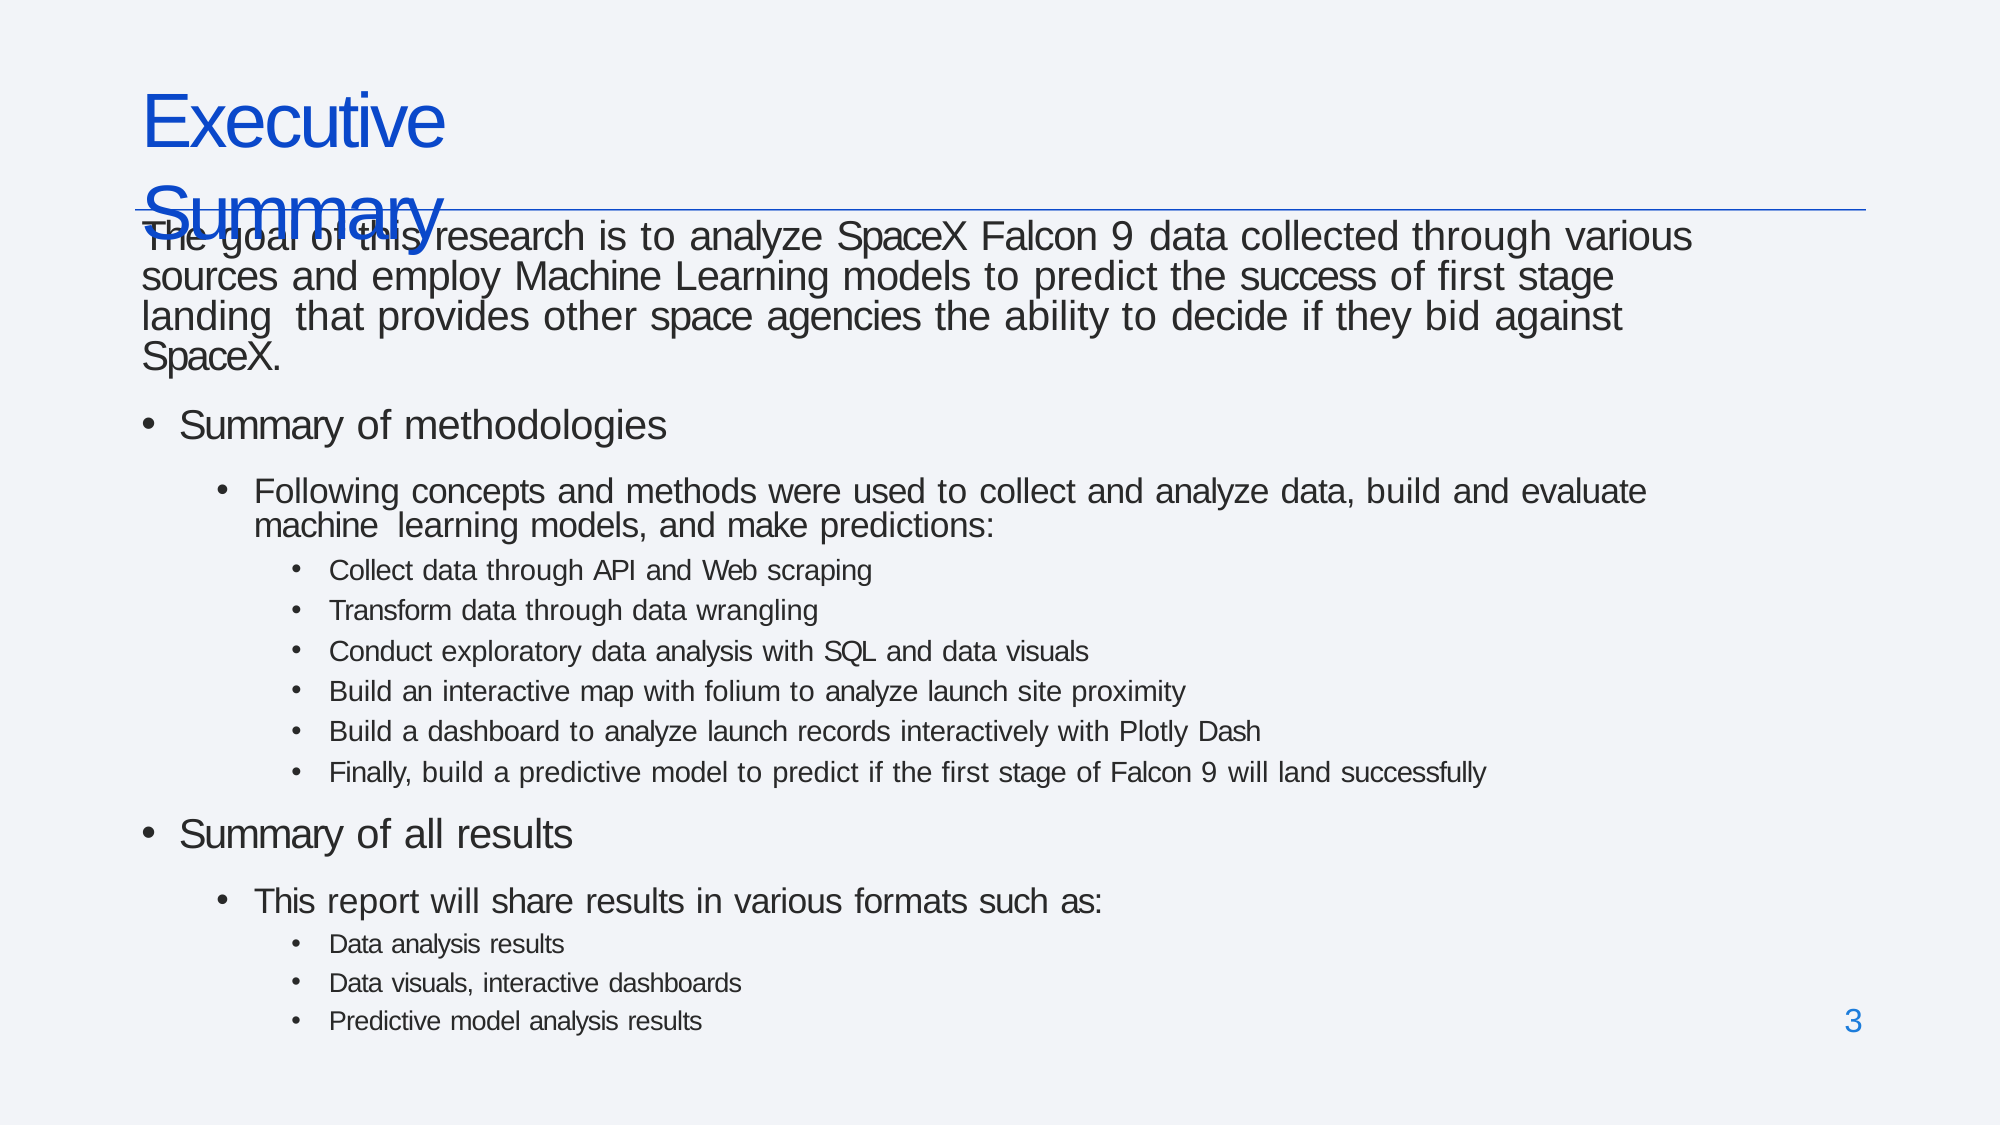

# Executive Summary
The goal of this research is to analyze SpaceX Falcon 9 data collected through various  sources and employ Machine Learning models to predict the success of first stage landing  that provides other space agencies the ability to decide if they bid against SpaceX.
Summary of methodologies
Following concepts and methods were used to collect and analyze data, build and evaluate machine  learning models, and make predictions:
Collect data through API and Web scraping
Transform data through data wrangling
Conduct exploratory data analysis with SQL and data visuals
Build an interactive map with folium to analyze launch site proximity
Build a dashboard to analyze launch records interactively with Plotly Dash
Finally, build a predictive model to predict if the first stage of Falcon 9 will land successfully
Summary of all results
This report will share results in various formats such as:
Data analysis results
Data visuals, interactive dashboards
Predictive model analysis results
3